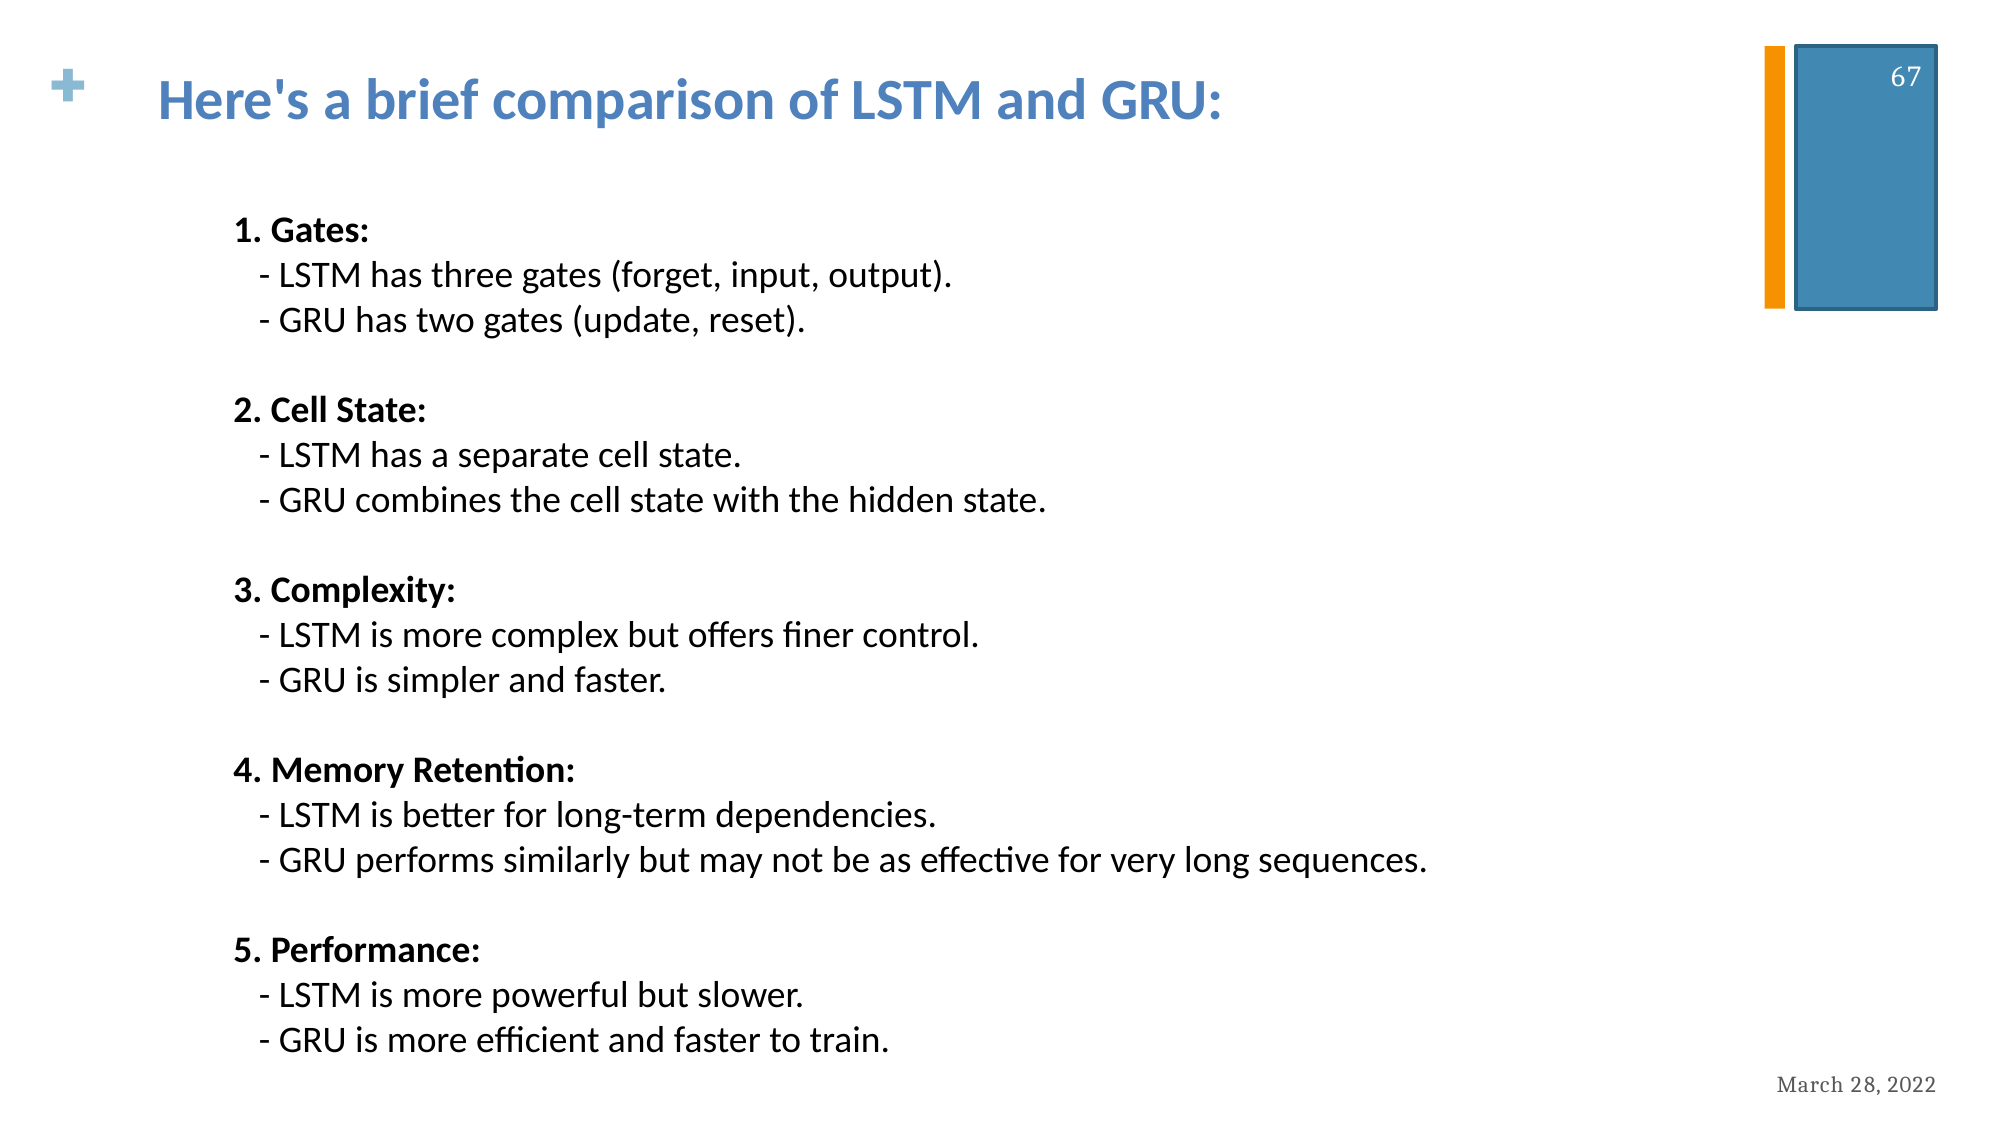

+

Here's a brief comparison of LSTM and GRU:
67

1. Gates:
   - LSTM has three gates (forget, input, output).
   - GRU has two gates (update, reset).

2. Cell State:
   - LSTM has a separate cell state.
   - GRU combines the cell state with the hidden state.

3. Complexity:
   - LSTM is more complex but offers finer control.
   - GRU is simpler and faster.

4. Memory Retention:
   - LSTM is better for long-term dependencies.
   - GRU performs similarly but may not be as effective for very long sequences.

5. Performance:
   - LSTM is more powerful but slower.
   - GRU is more efficient and faster to train.
March 28, 2022